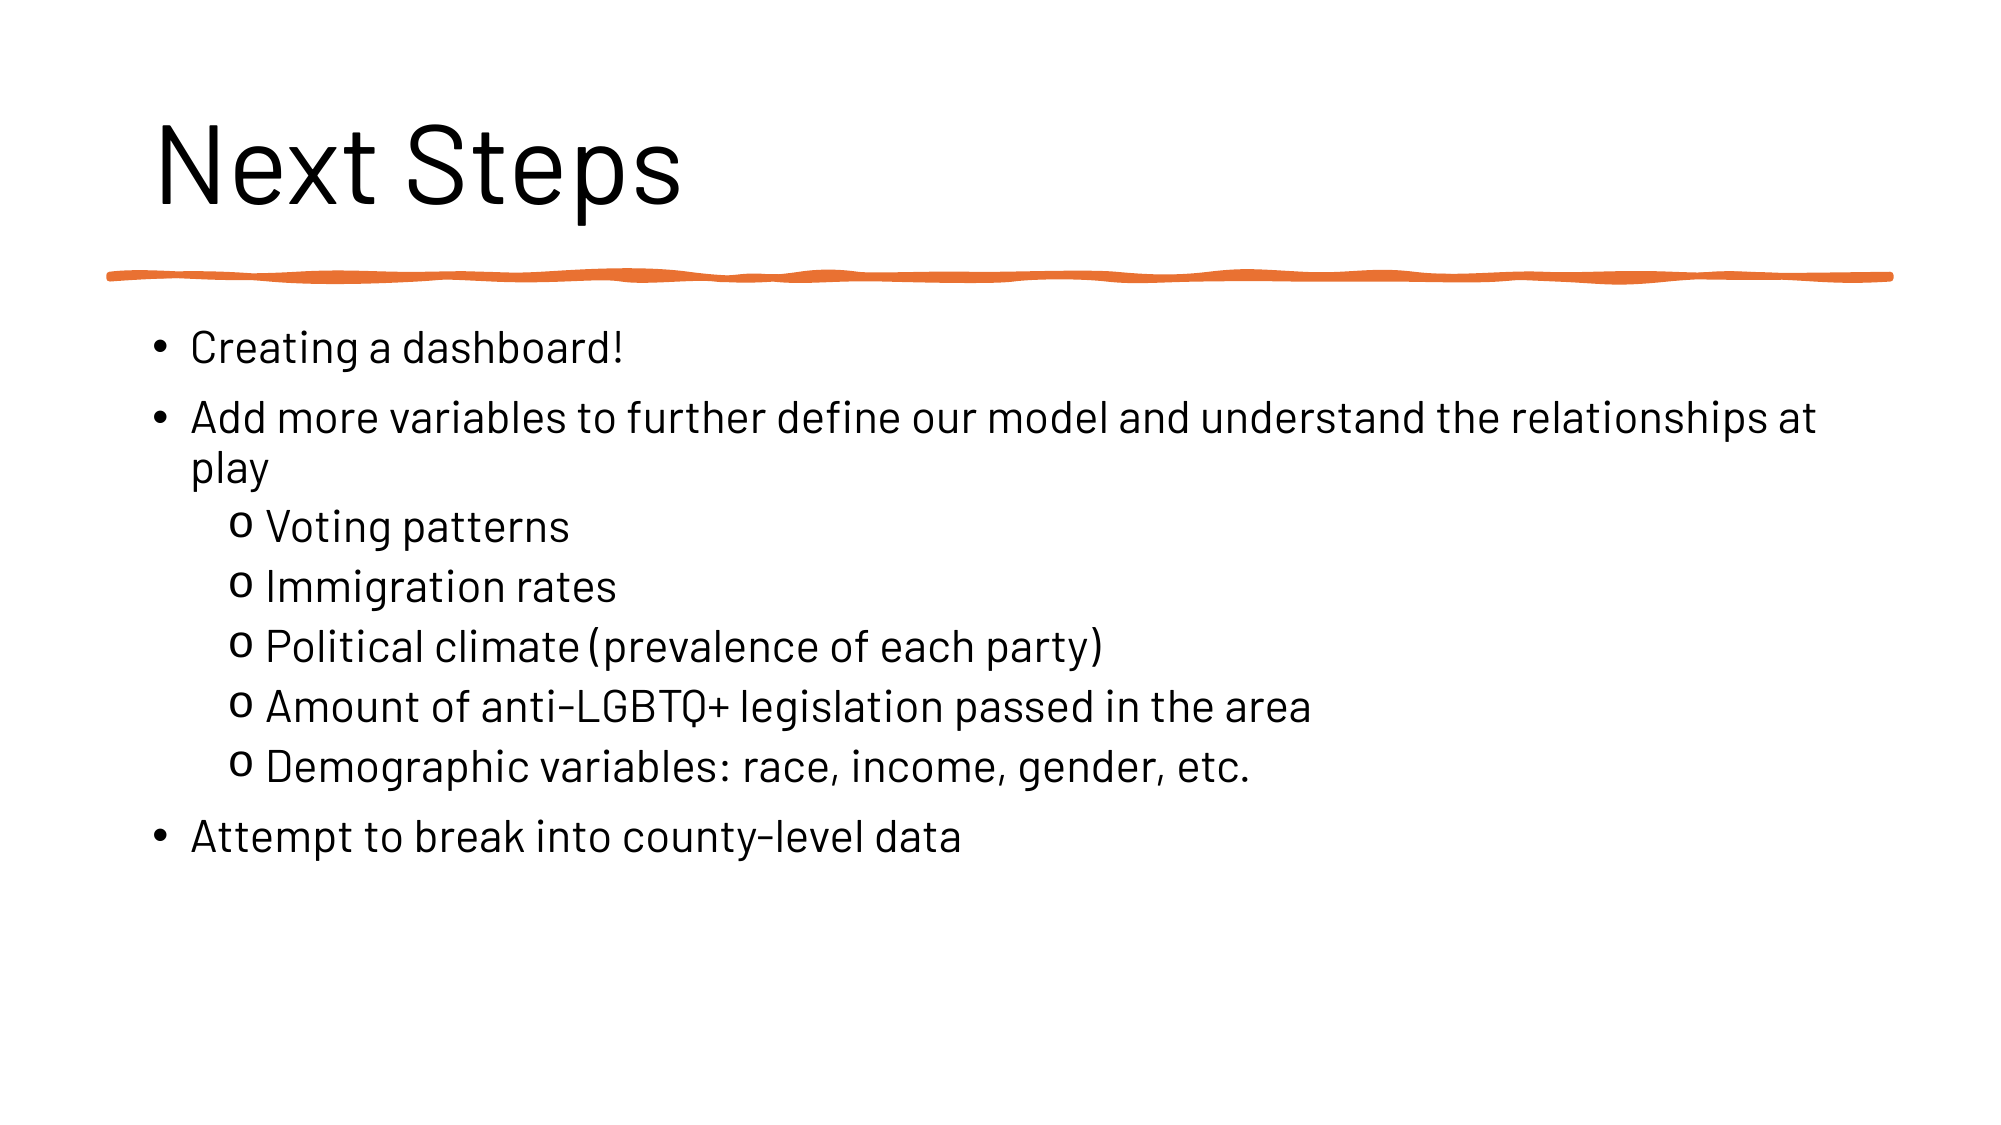

# Next Steps

Creating a dashboard!
Add more variables to further define our model and understand the relationships at play
Voting patterns
Immigration rates
Political climate (prevalence of each party)
Amount of anti-LGBTQ+ legislation passed in the area
Demographic variables: race, income, gender, etc.
Attempt to break into county-level data